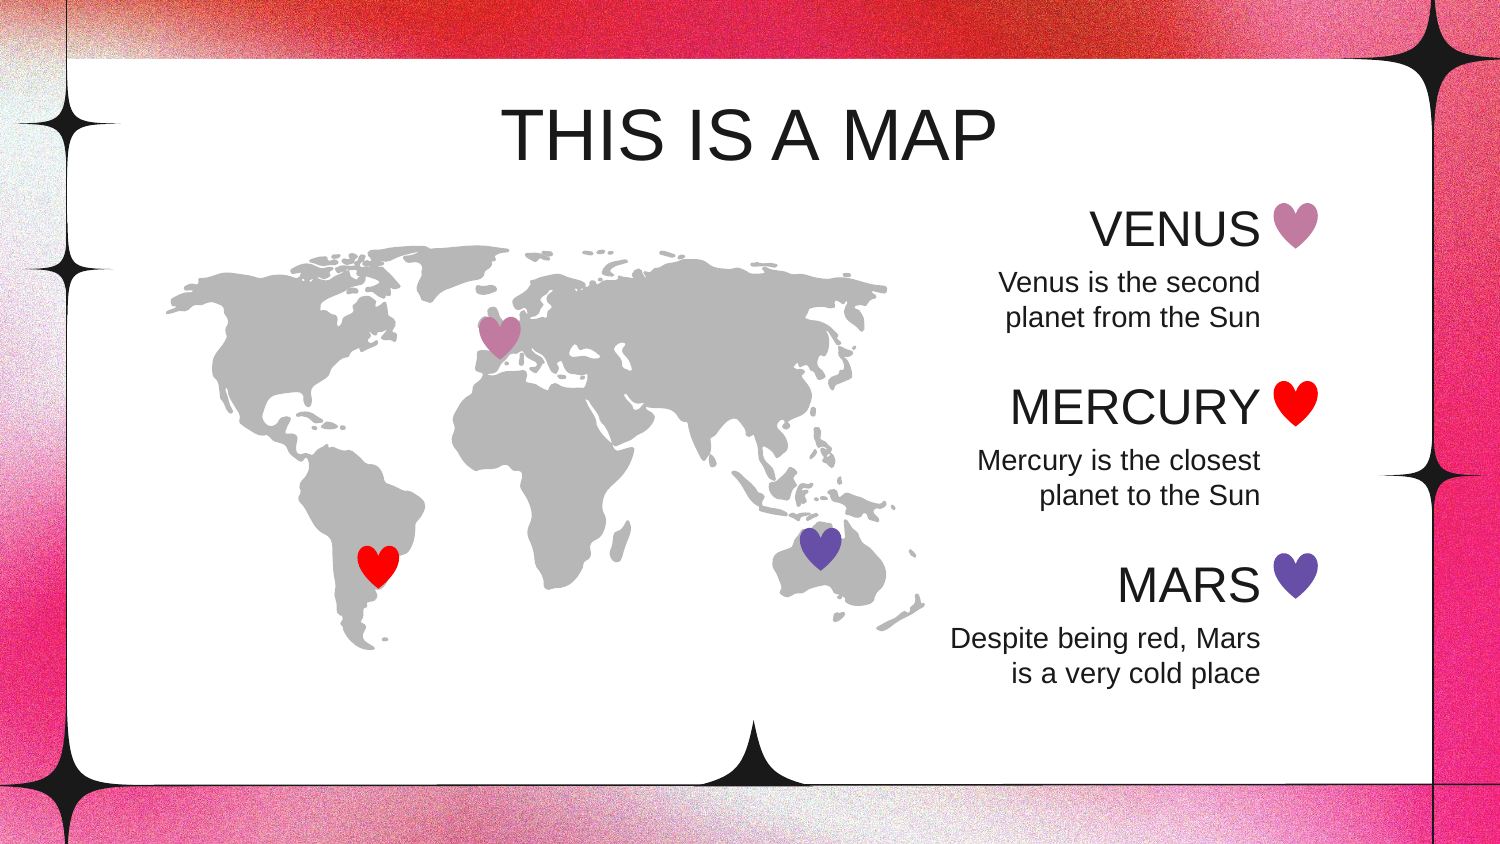

# THIS IS A MAP

VENUS

Venus is the second planet from the Sun

MERCURY
Mercury is the closest planet to the Sun

MARS
Despite being red, Mars is a very cold place